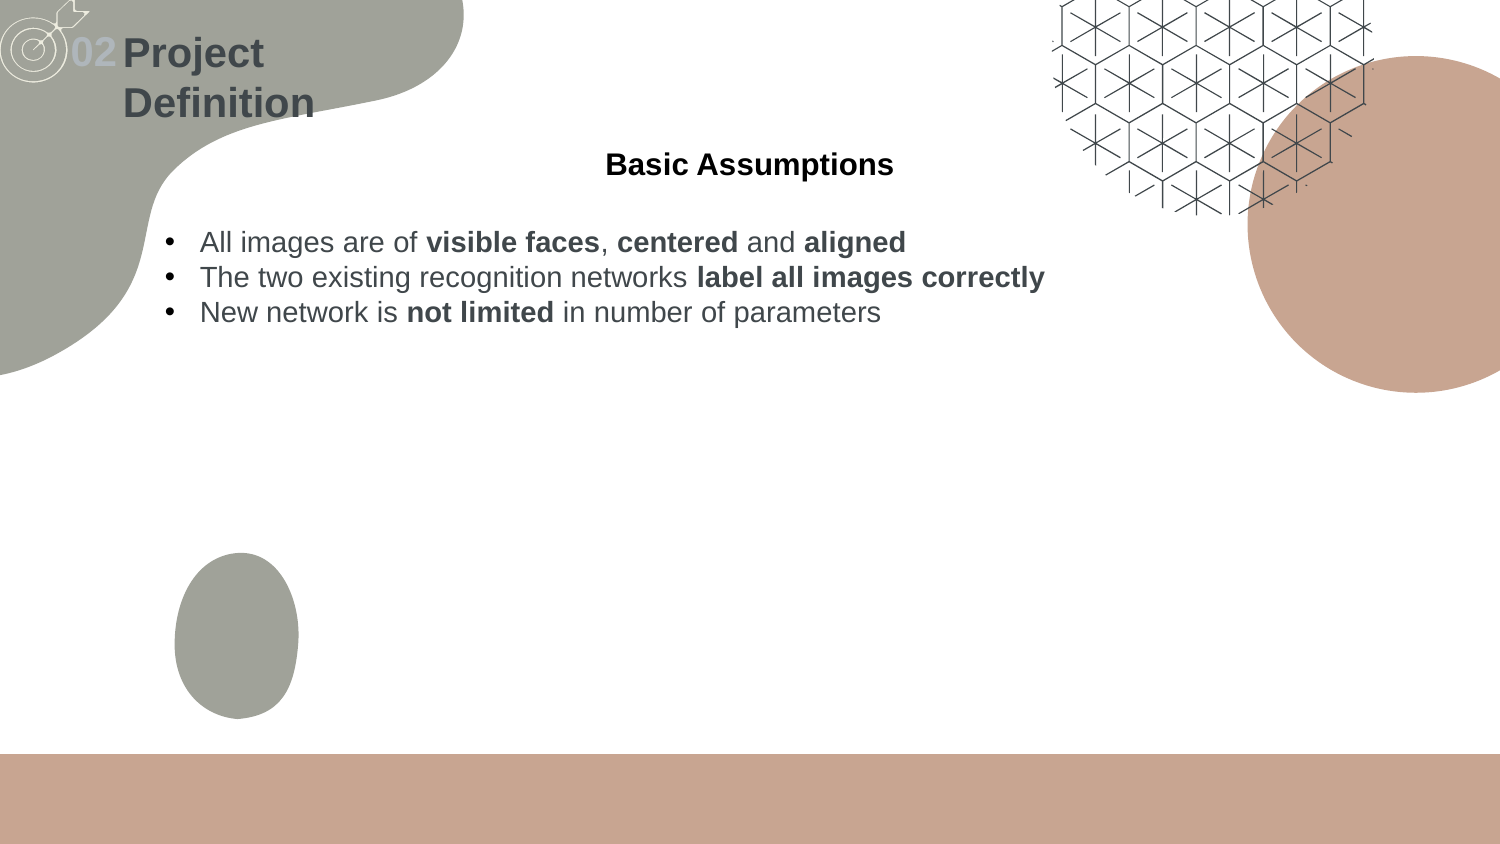

Project Definition
02
Basic Assumptions
All images are of visible faces, centered and aligned
The two existing recognition networks label all images correctly
New network is not limited in number of parameters